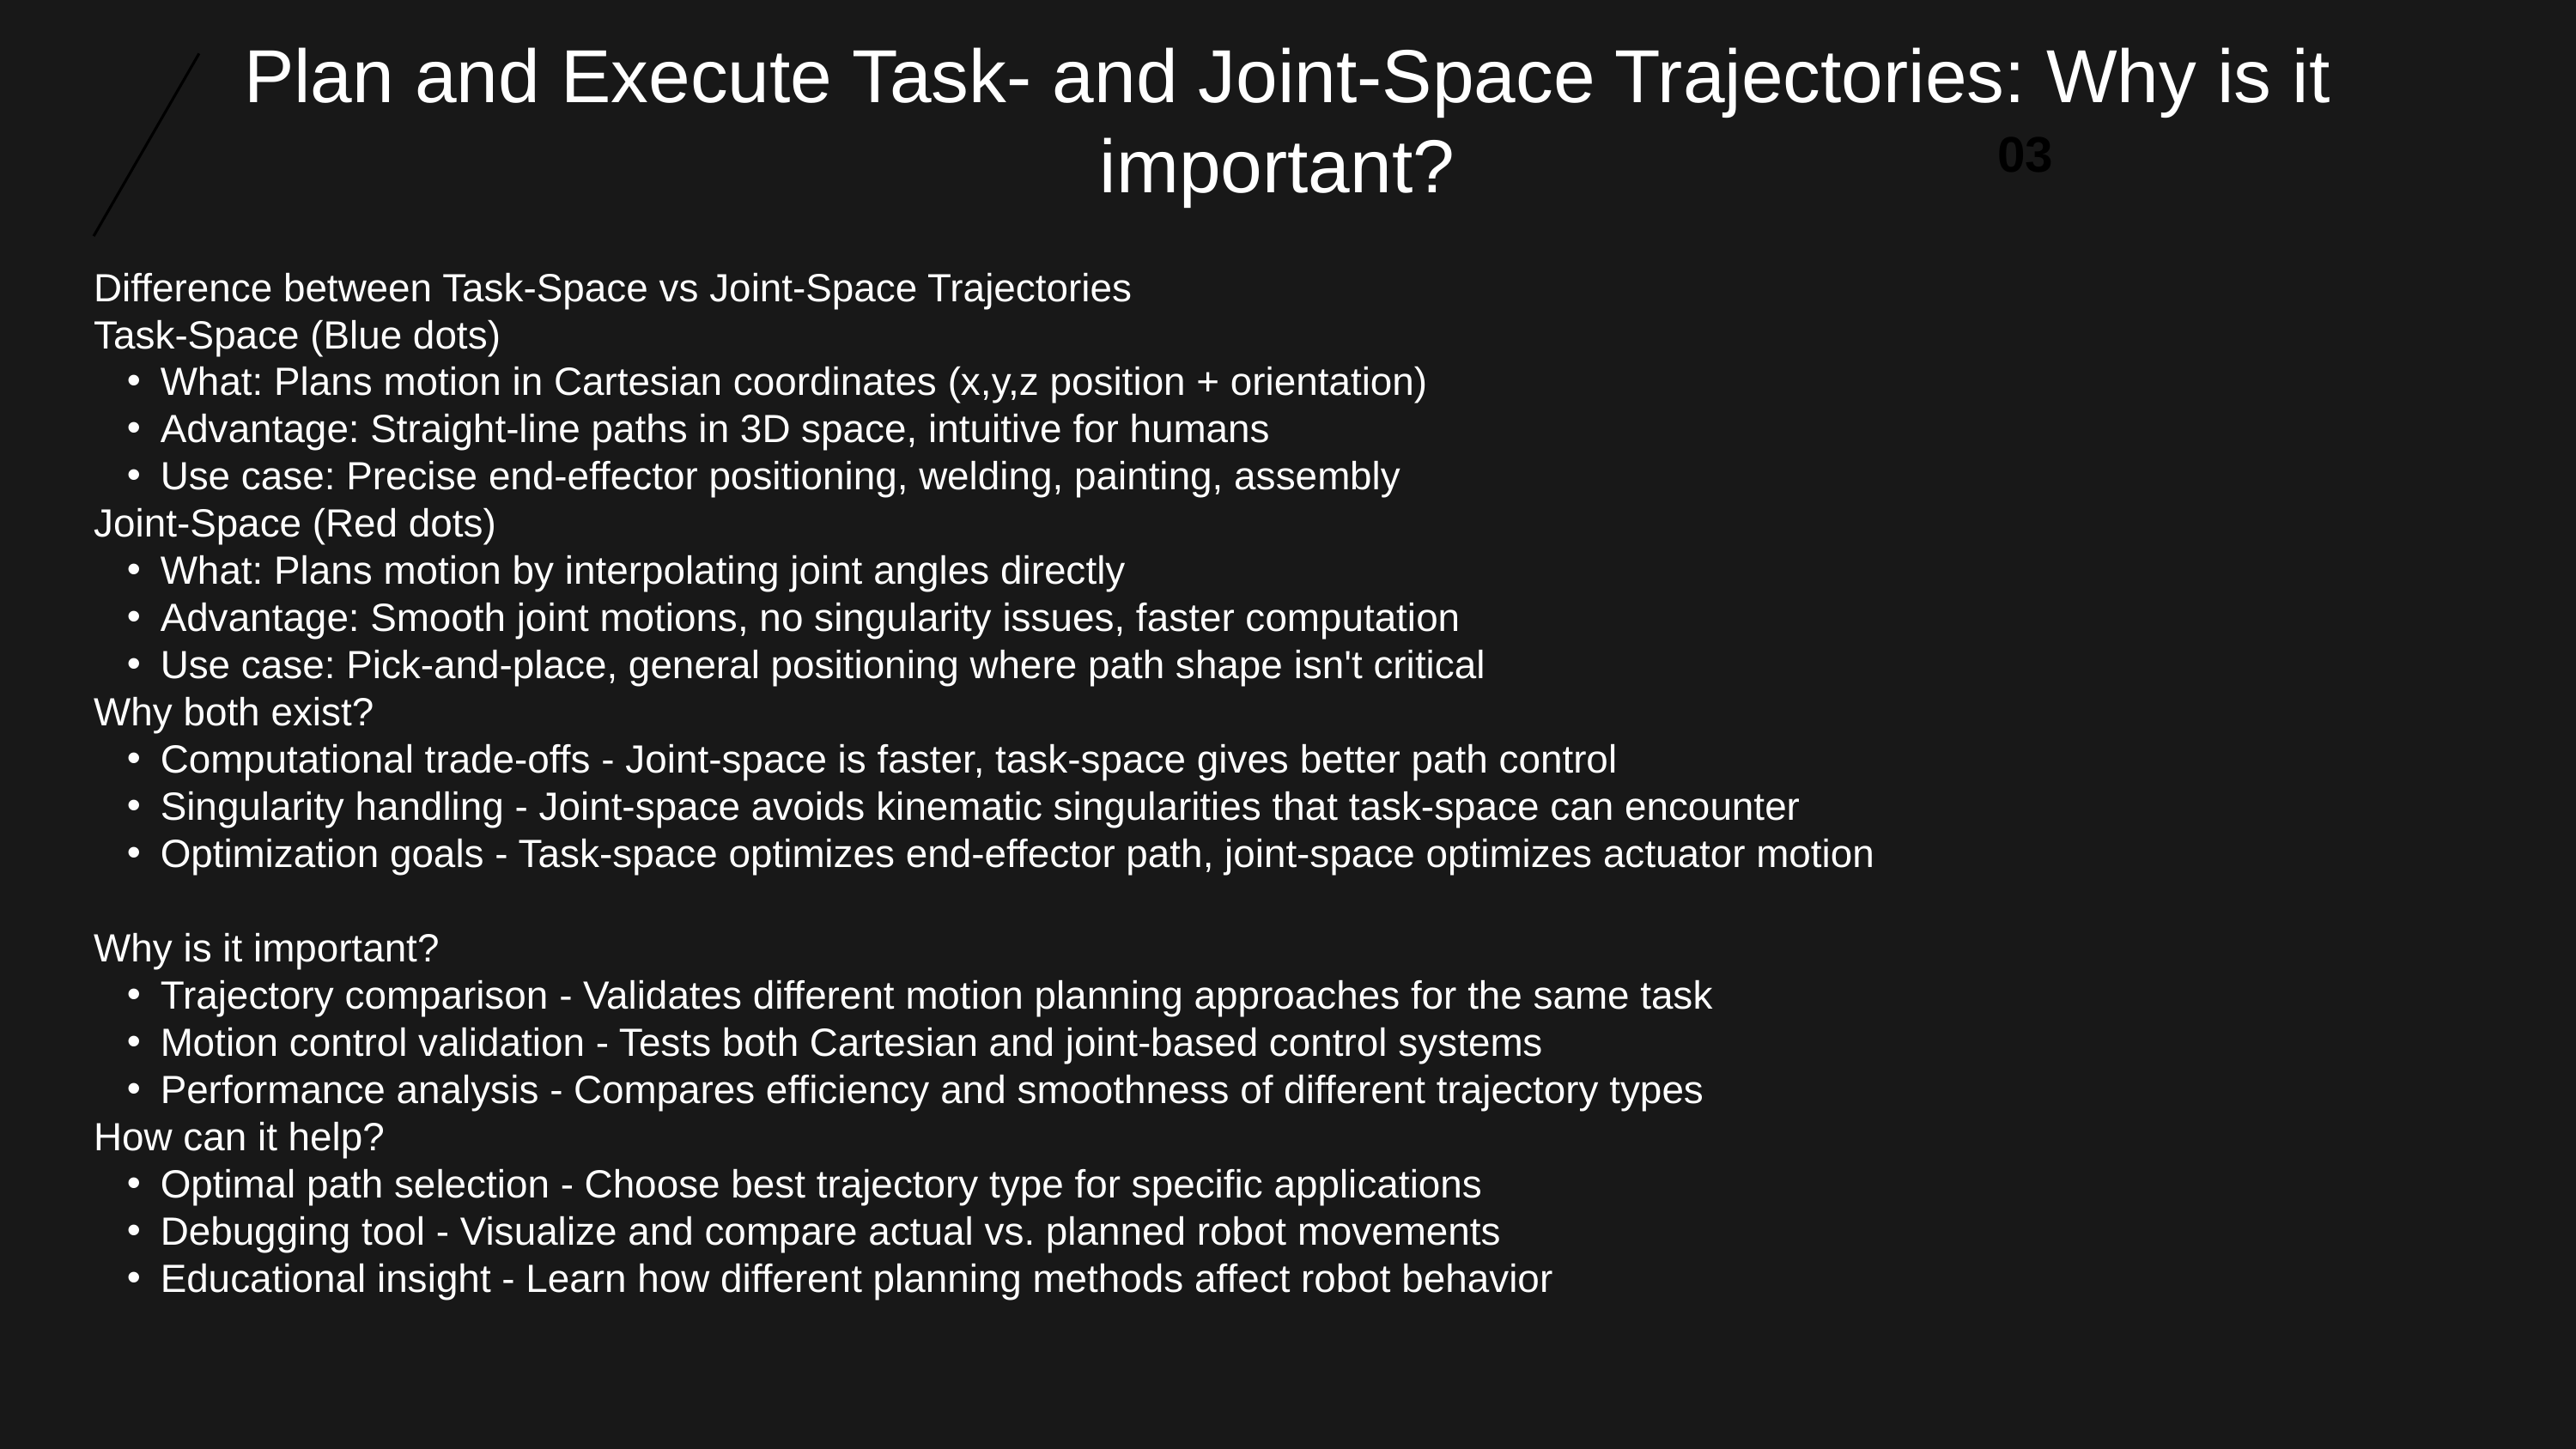

Plan and Execute Task- and Joint-Space Trajectories: Why is it important?

03
Difference between Task-Space vs Joint-Space Trajectories
Task-Space (Blue dots)
What: Plans motion in Cartesian coordinates (x,y,z position + orientation)
Advantage: Straight-line paths in 3D space, intuitive for humans
Use case: Precise end-effector positioning, welding, painting, assembly
Joint-Space (Red dots)
What: Plans motion by interpolating joint angles directly
Advantage: Smooth joint motions, no singularity issues, faster computation
Use case: Pick-and-place, general positioning where path shape isn't critical
Why both exist?
Computational trade-offs - Joint-space is faster, task-space gives better path control
Singularity handling - Joint-space avoids kinematic singularities that task-space can encounter
Optimization goals - Task-space optimizes end-effector path, joint-space optimizes actuator motion

Why is it important?
Trajectory comparison - Validates different motion planning approaches for the same task
Motion control validation - Tests both Cartesian and joint-based control systems
Performance analysis - Compares efficiency and smoothness of different trajectory types
How can it help?
Optimal path selection - Choose best trajectory type for specific applications
Debugging tool - Visualize and compare actual vs. planned robot movements
Educational insight - Learn how different planning methods affect robot behavior